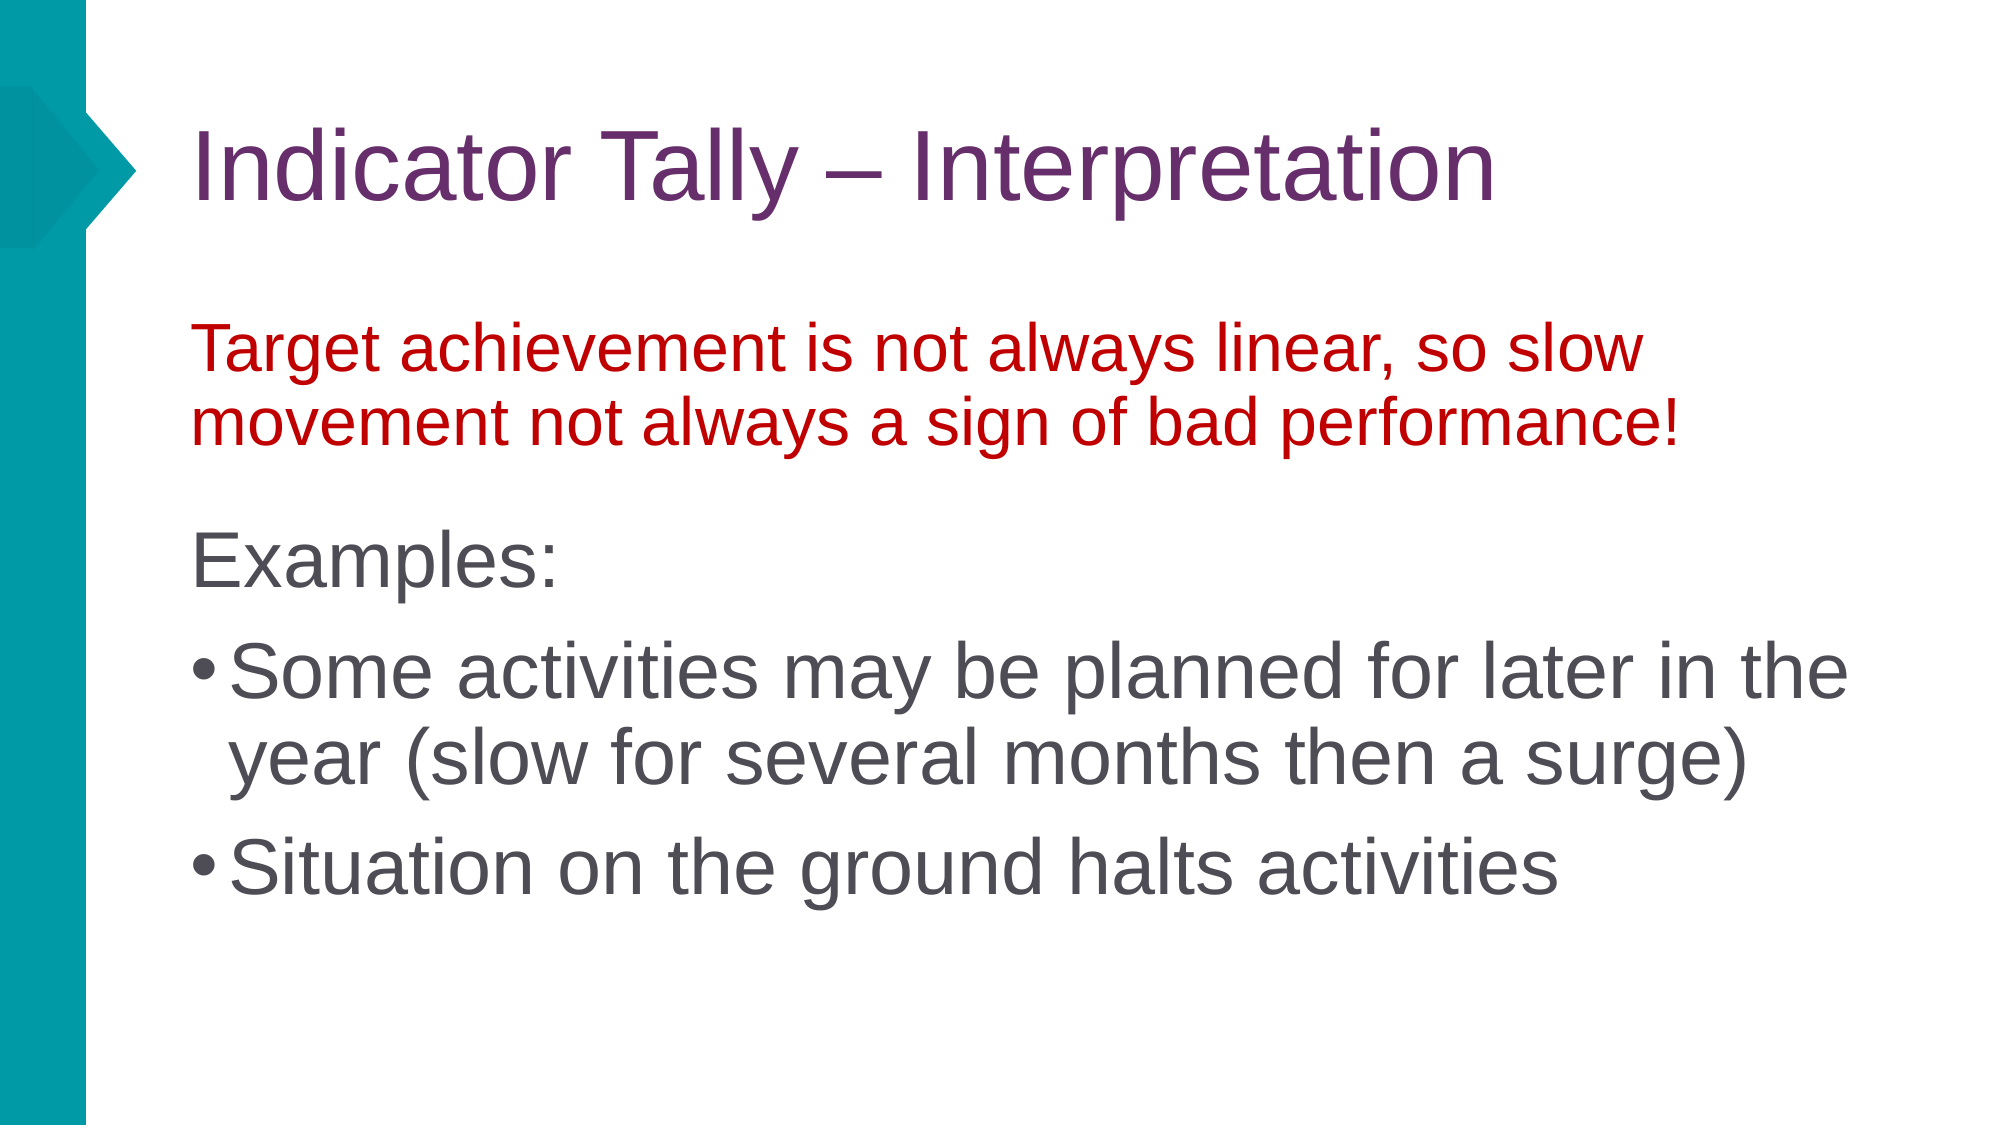

# Indicator Tally – Interpretation
Target achievement is not always linear, so slow movement not always a sign of bad performance!
Examples:
Some activities may be planned for later in the year (slow for several months then a surge)
Situation on the ground halts activities